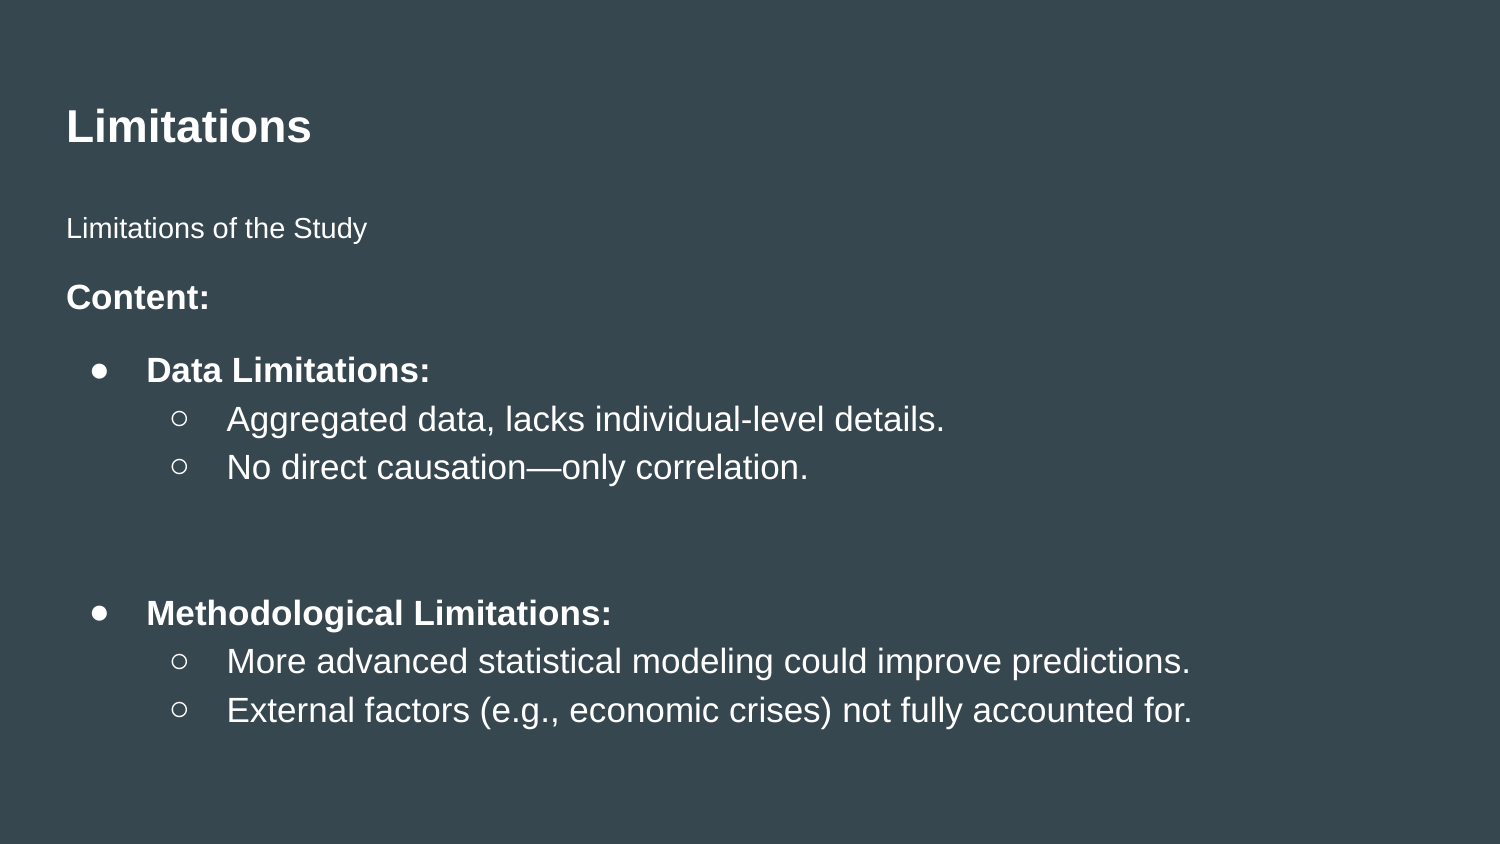

# Limitations

Limitations of the Study
Content:
Data Limitations:
Aggregated data, lacks individual-level details.
No direct causation—only correlation.

Methodological Limitations:
More advanced statistical modeling could improve predictions.
External factors (e.g., economic crises) not fully accounted for.